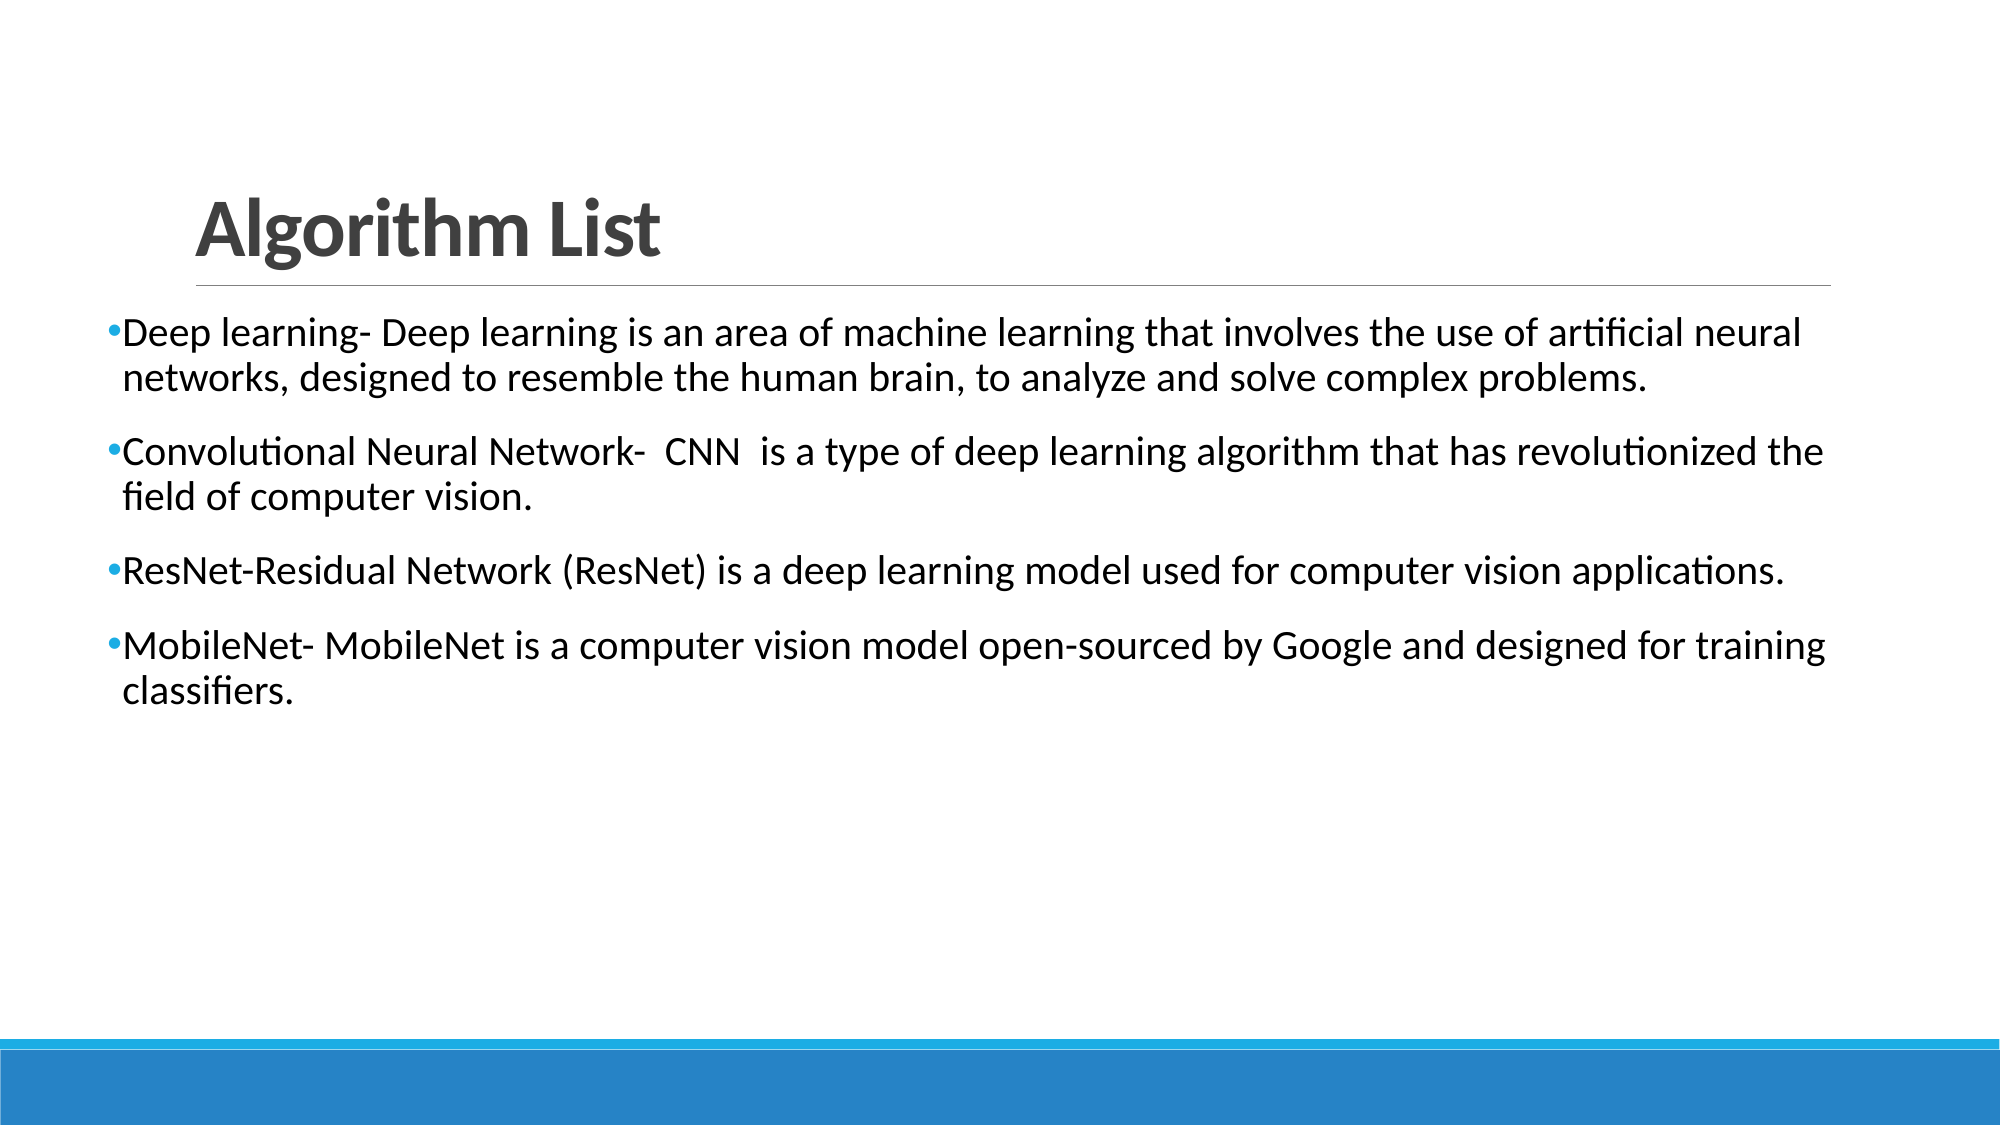

# Algorithm List
Deep learning- Deep learning is an area of machine learning that involves the use of artificial neural networks, designed to resemble the human brain, to analyze and solve complex problems.
Convolutional Neural Network-  CNN  is a type of deep learning algorithm that has revolutionized the field of computer vision.
ResNet-Residual Network (ResNet) is a deep learning model used for computer vision applications.
MobileNet- MobileNet is a computer vision model open-sourced by Google and designed for training classifiers.